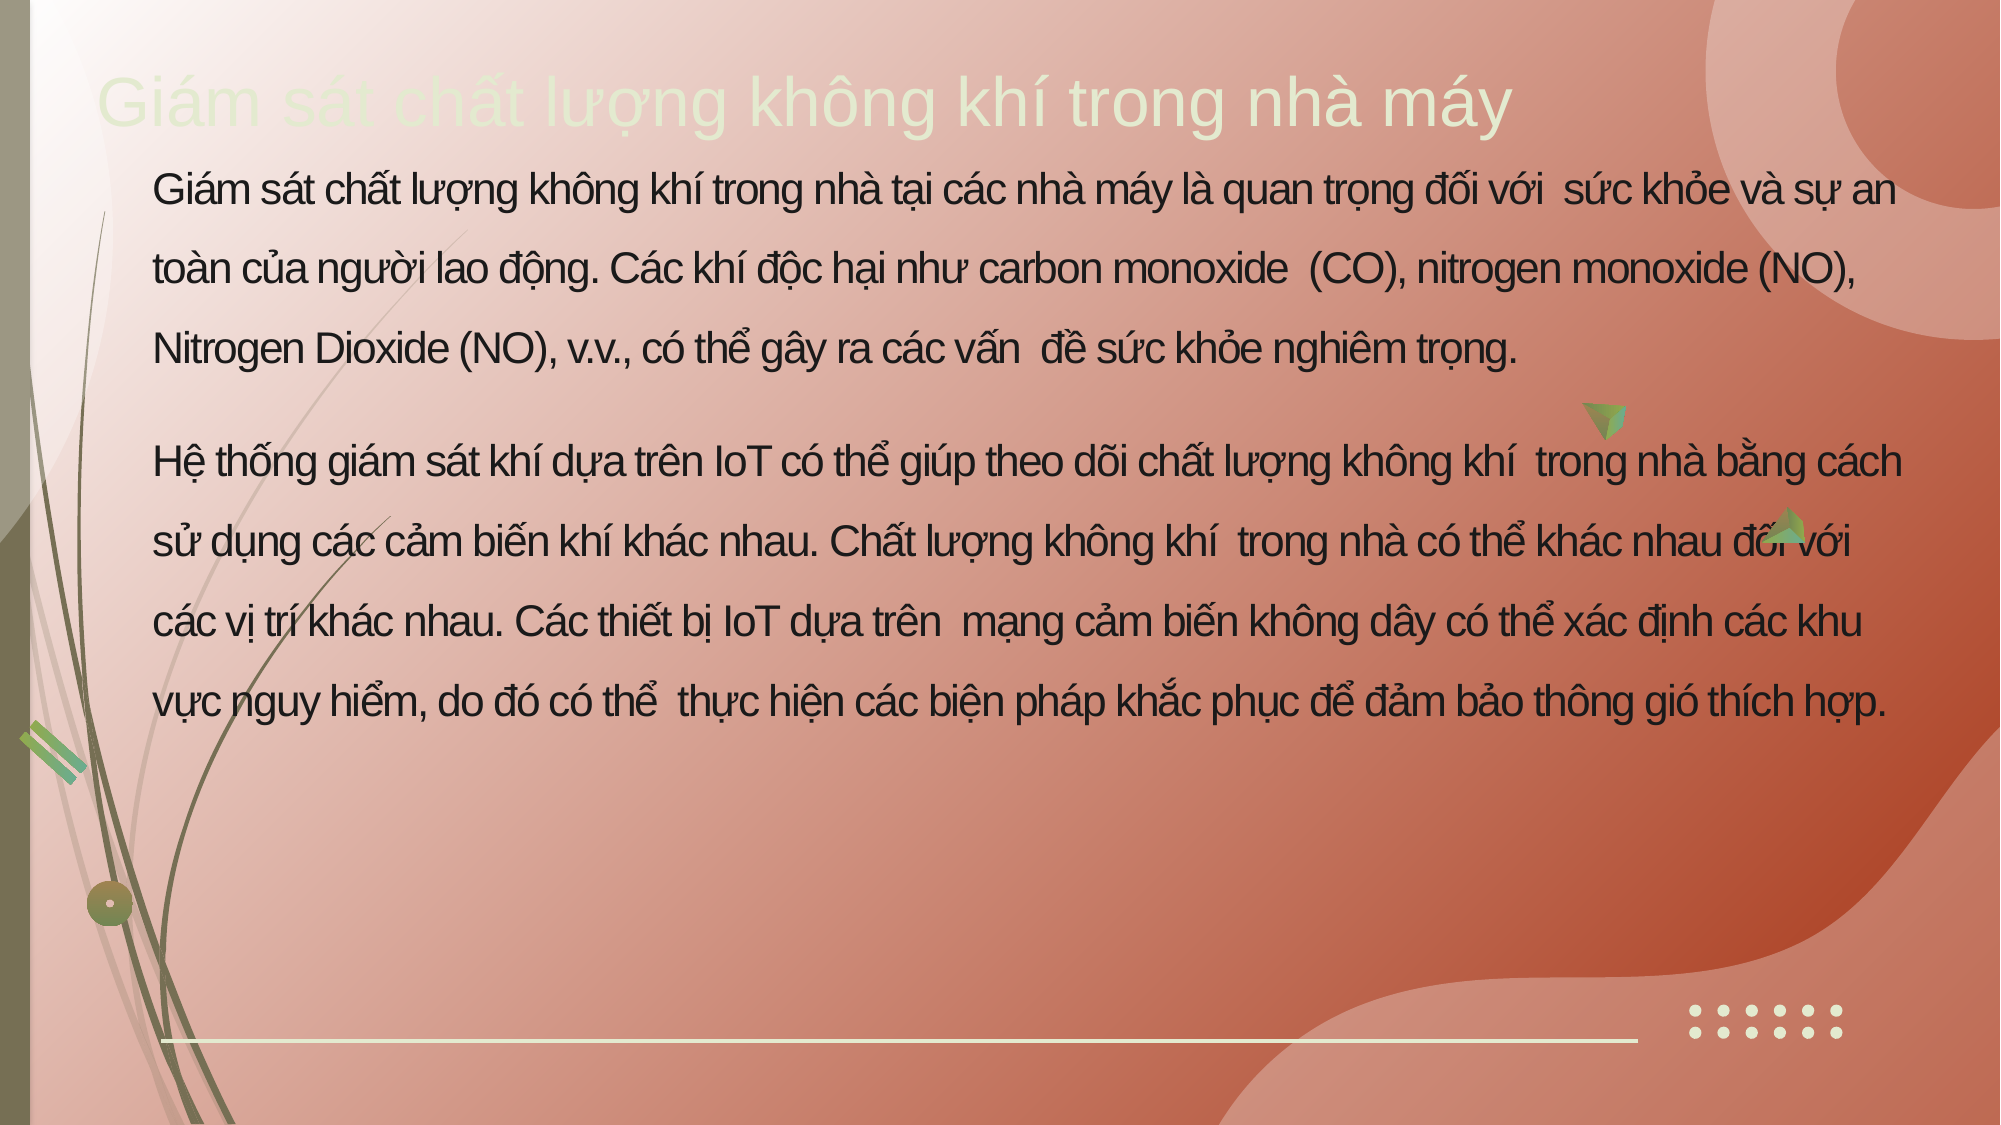

# Giám sát chất lượng không khí trong nhà máy
Giám sát chất lượng không khí trong nhà tại các nhà máy là quan trọng đối với  sức khỏe và sự an toàn của người lao động. Các khí độc hại như carbon monoxide  (CO), nitrogen monoxide (NO), Nitrogen Dioxide (NO), v.v., có thể gây ra các vấn  đề sức khỏe nghiêm trọng.
Hệ thống giám sát khí dựa trên IoT có thể giúp theo dõi chất lượng không khí  trong nhà bằng cách sử dụng các cảm biến khí khác nhau. Chất lượng không khí  trong nhà có thể khác nhau đối với các vị trí khác nhau. Các thiết bị IoT dựa trên  mạng cảm biến không dây có thể xác định các khu vực nguy hiểm, do đó có thể  thực hiện các biện pháp khắc phục để đảm bảo thông gió thích hợp.